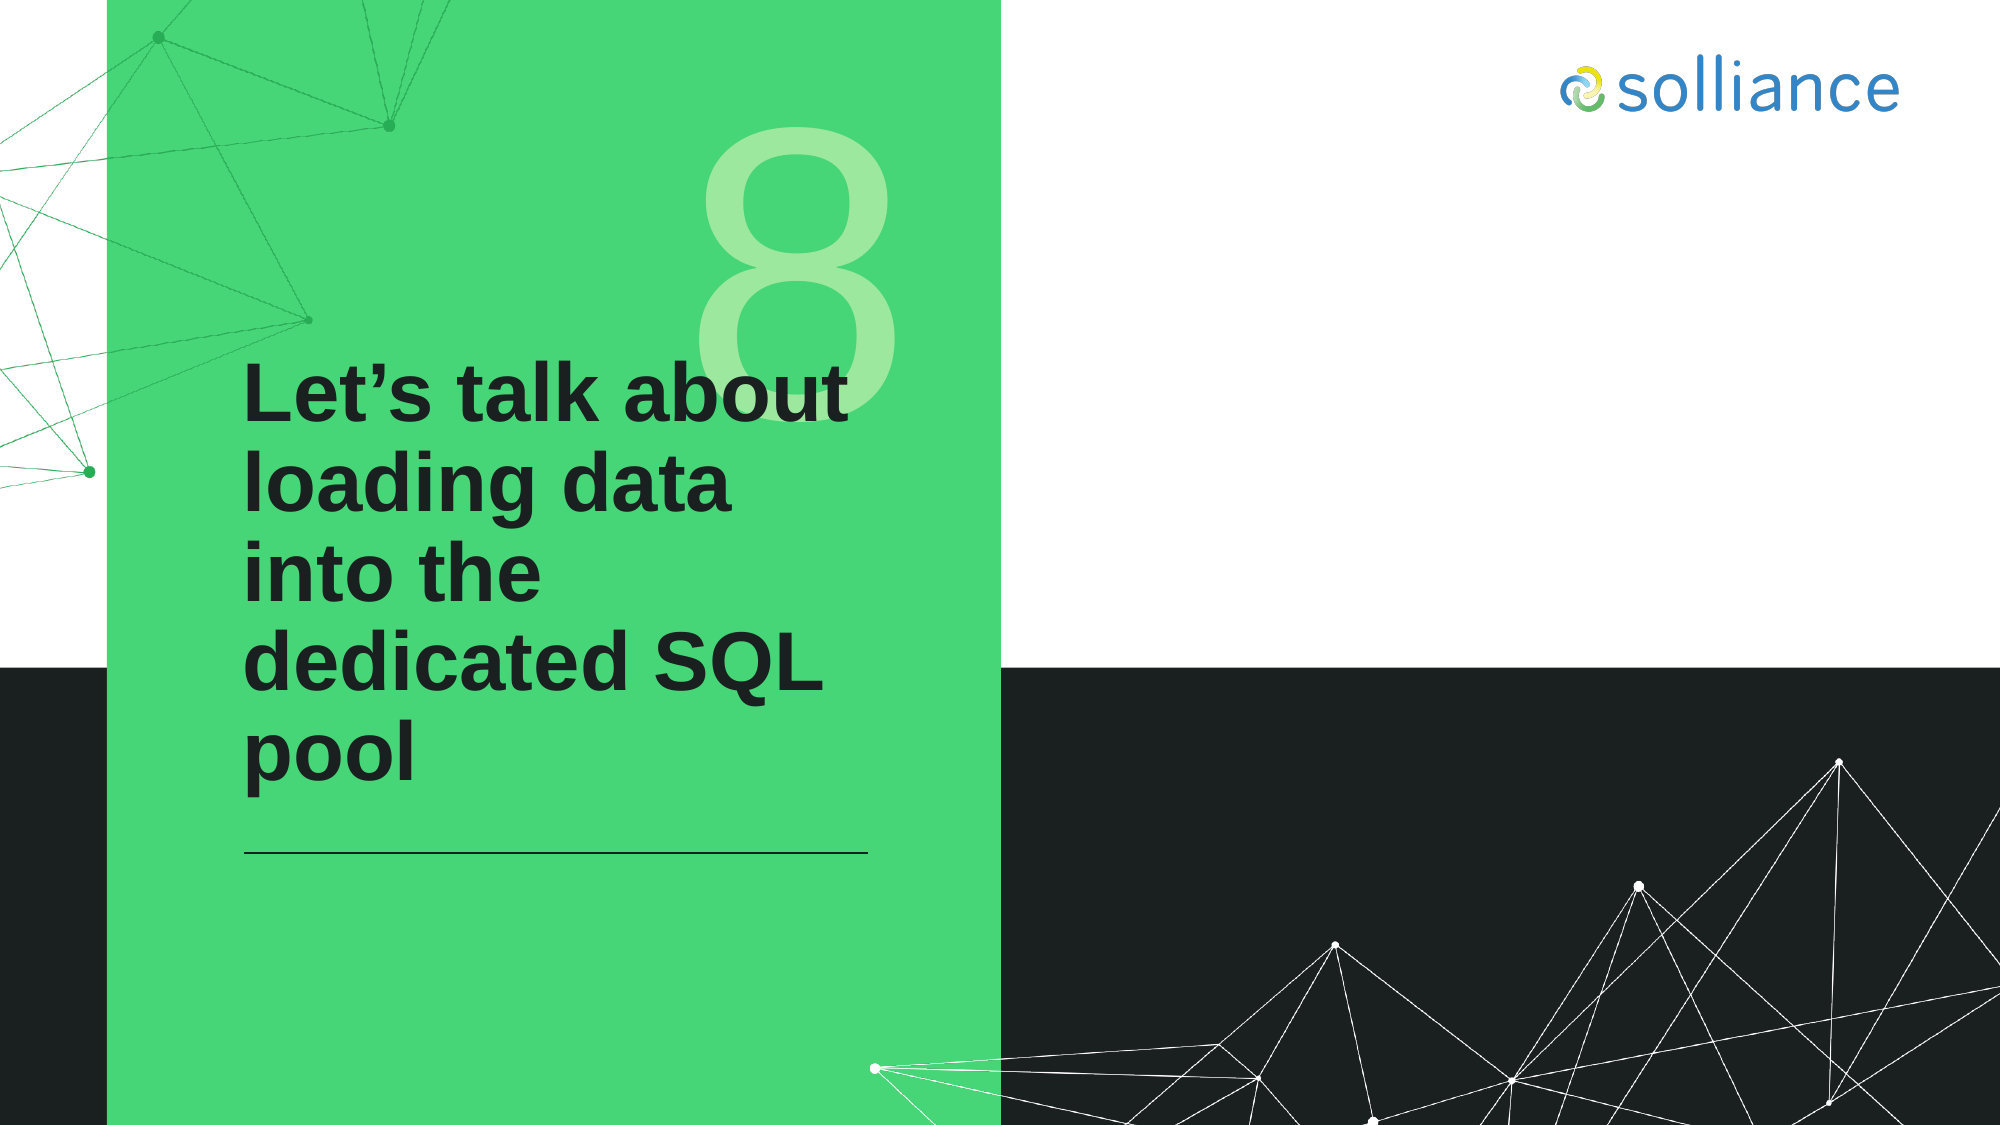

8
# Let’s talk about loading data into the dedicated SQL pool